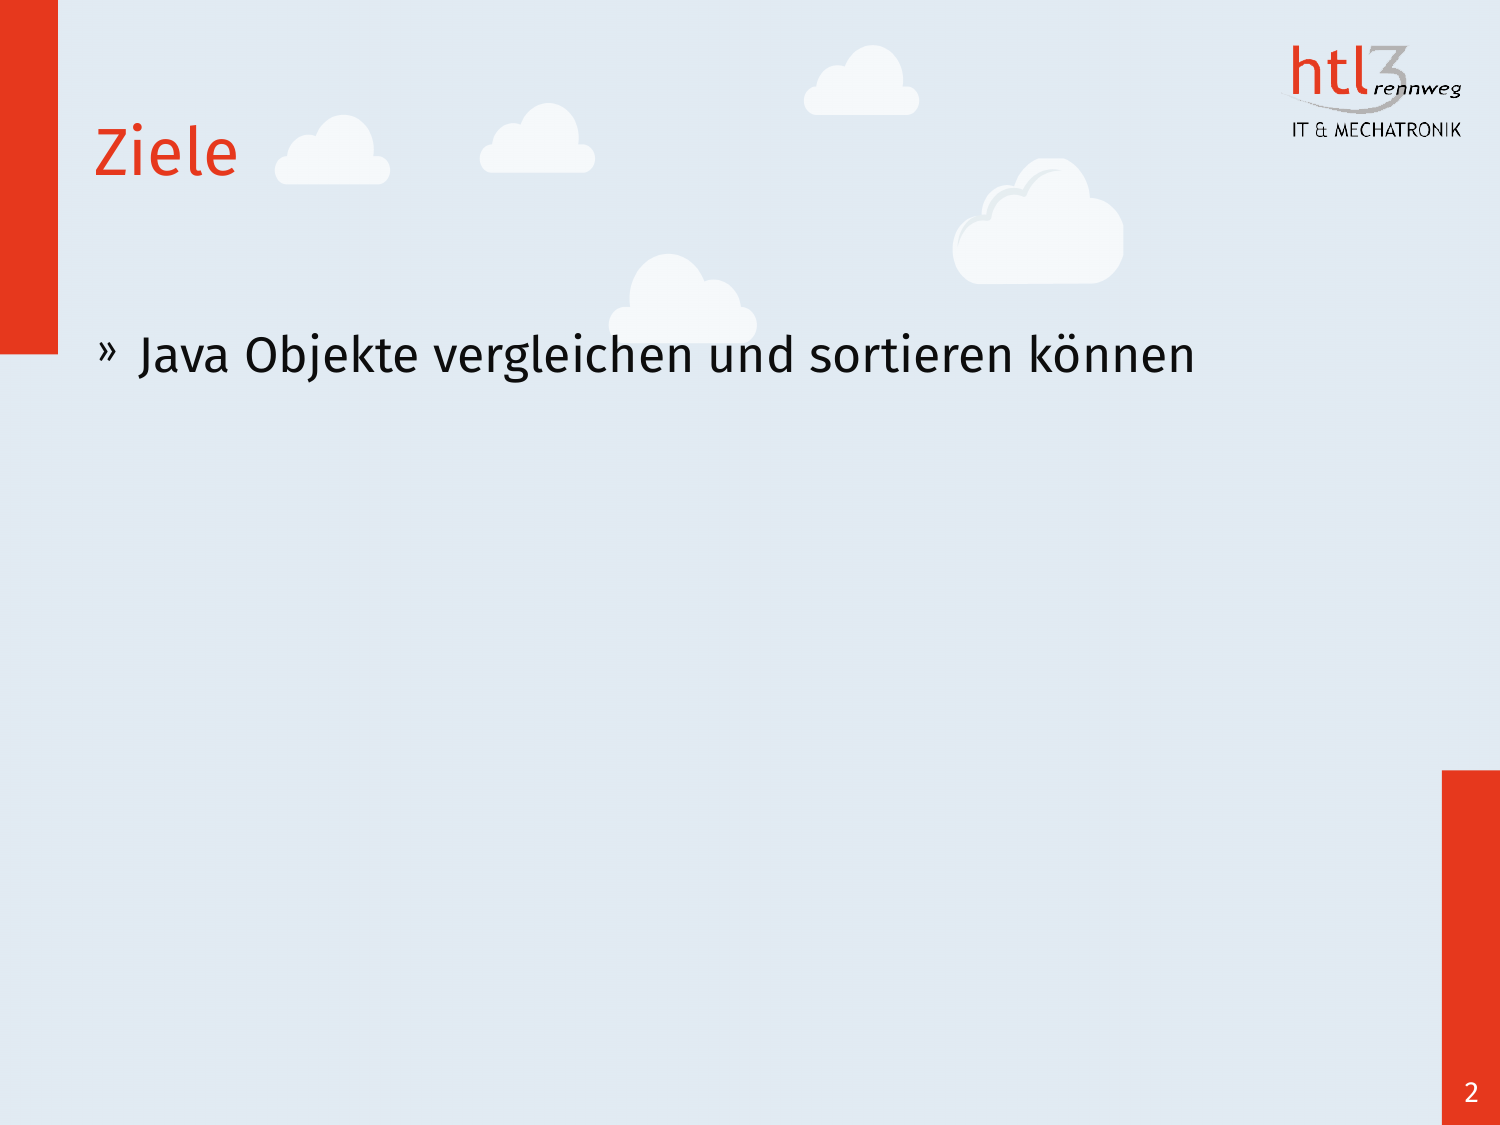

# Ziele
Java Objekte vergleichen und sortieren können